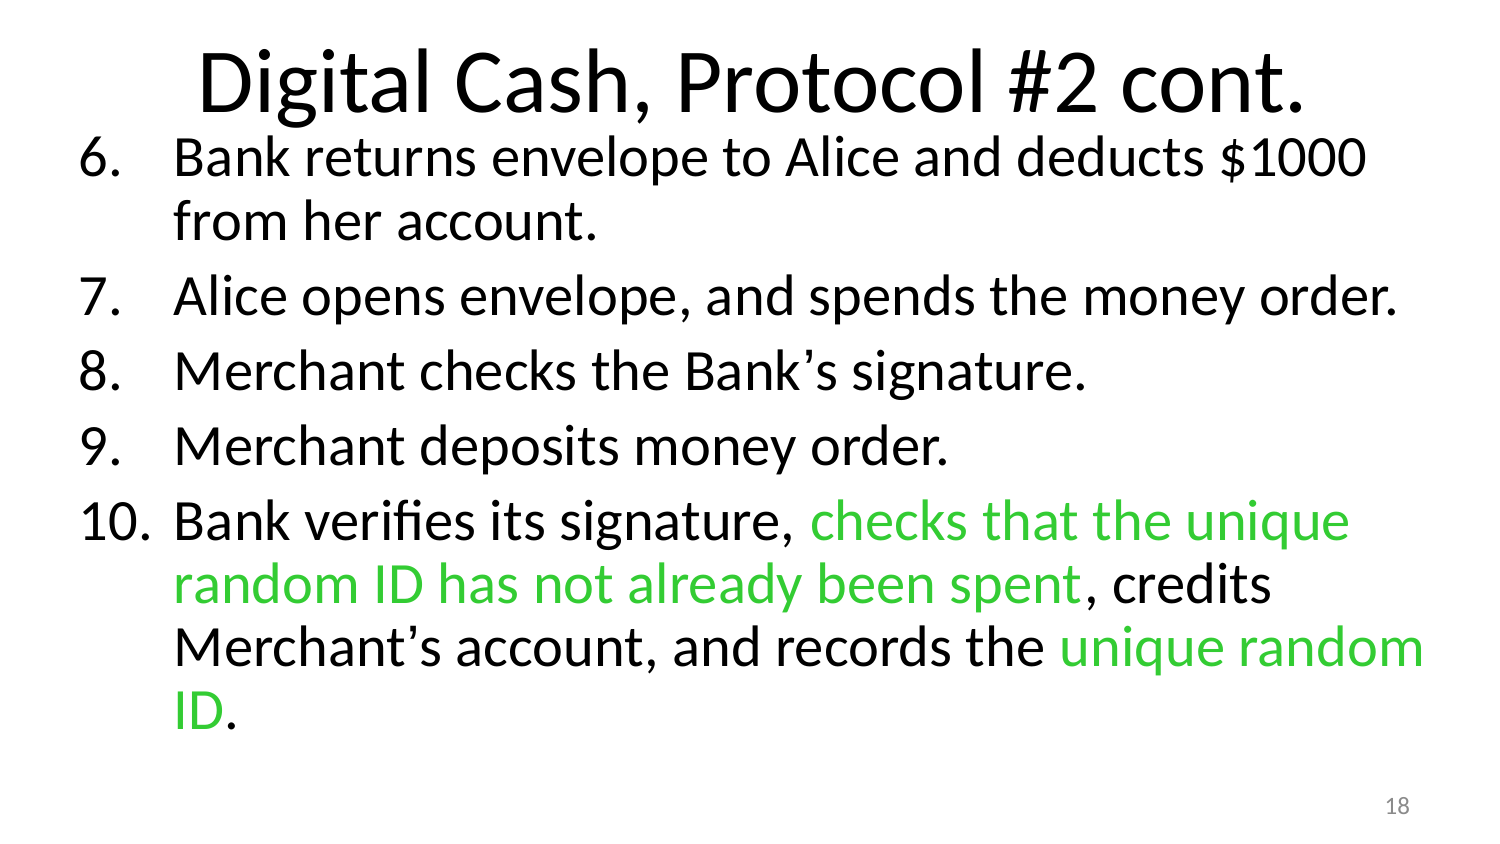

# Digital Cash, Protocol #2 cont.
Bank returns envelope to Alice and deducts $1000 from her account.
Alice opens envelope, and spends the money order.
Merchant checks the Bank’s signature.
Merchant deposits money order.
Bank verifies its signature, checks that the unique random ID has not already been spent, credits Merchant’s account, and records the unique random ID.

18